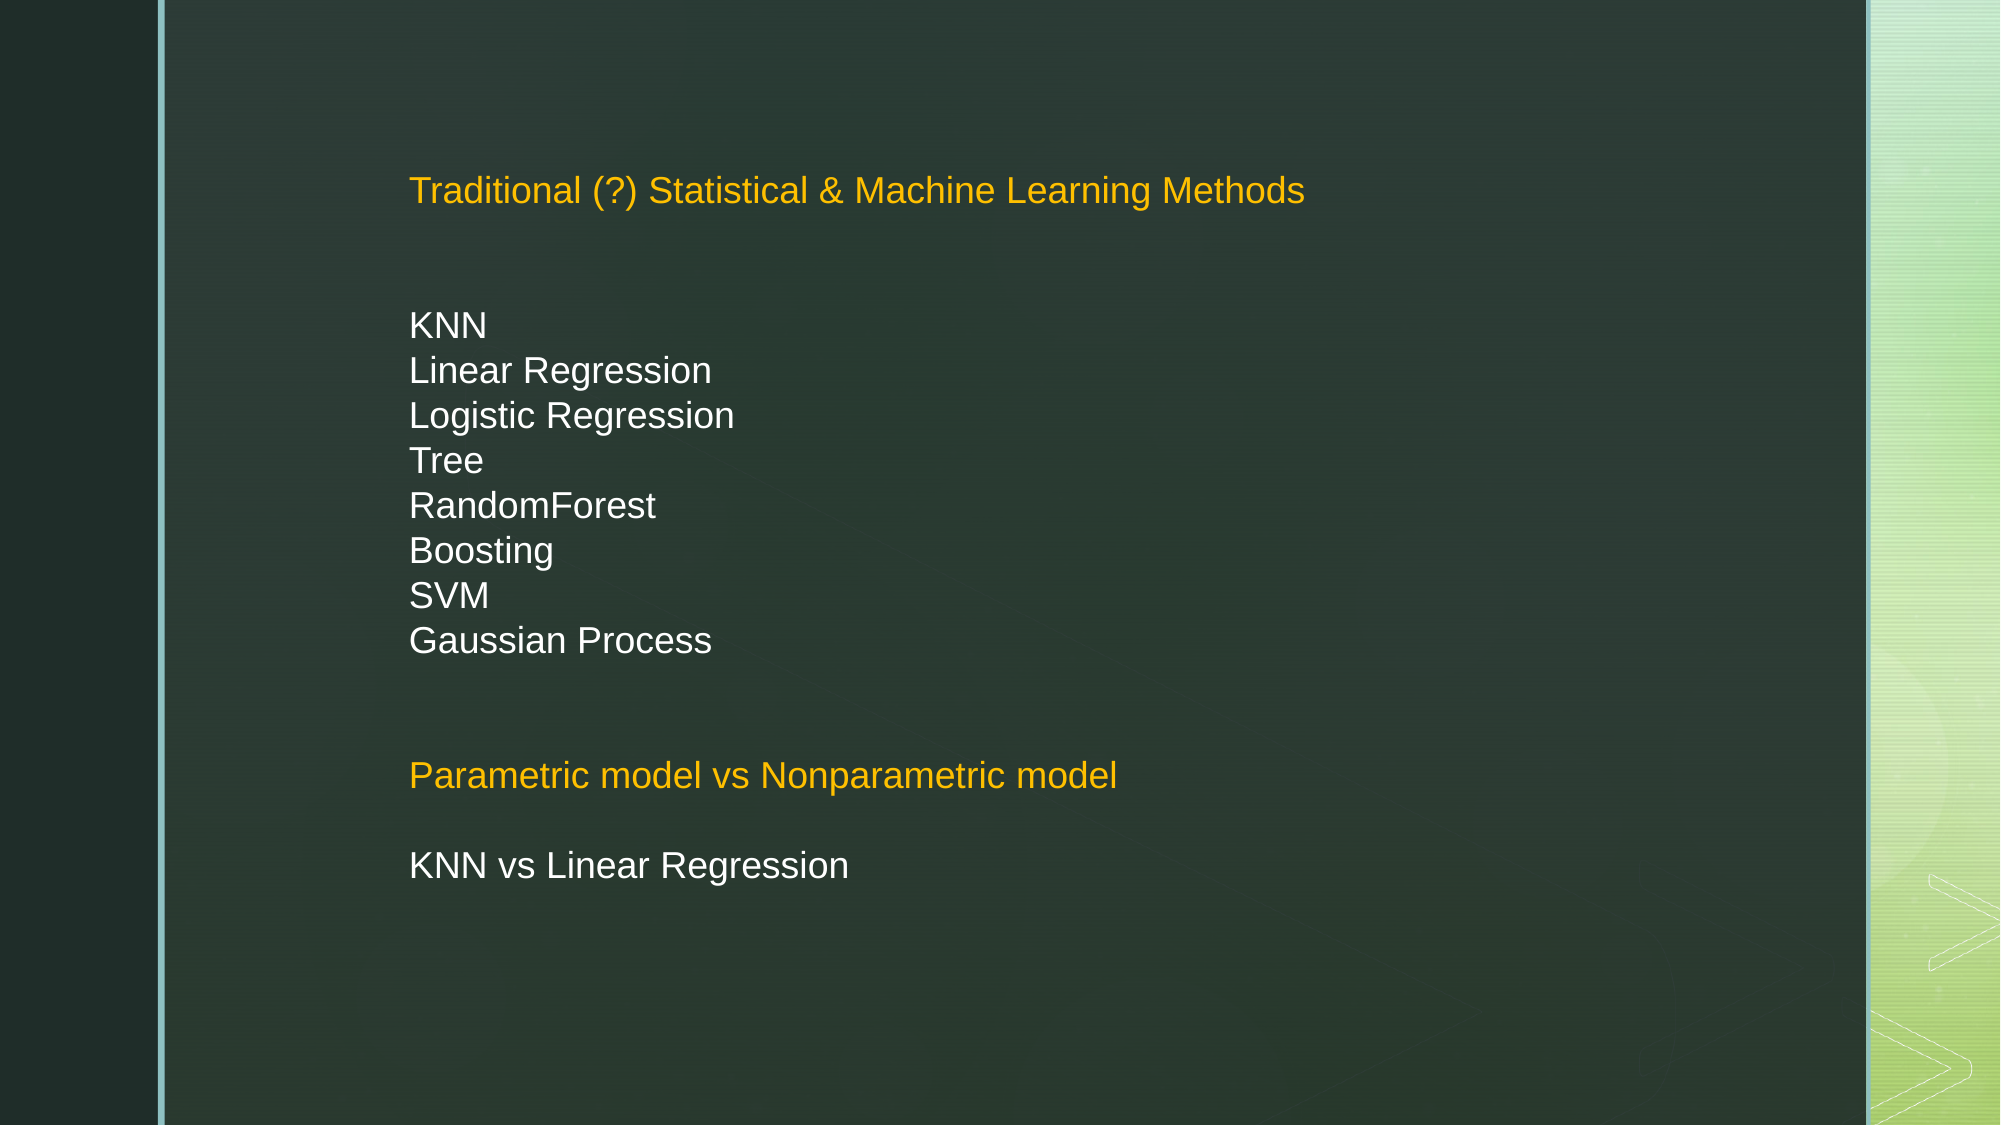

Traditional (?) Statistical & Machine Learning Methods

KNN
Linear Regression
Logistic Regression
Tree
RandomForest
Boosting
SVM
Gaussian Process

Parametric model vs Nonparametric model

KNN vs Linear Regression